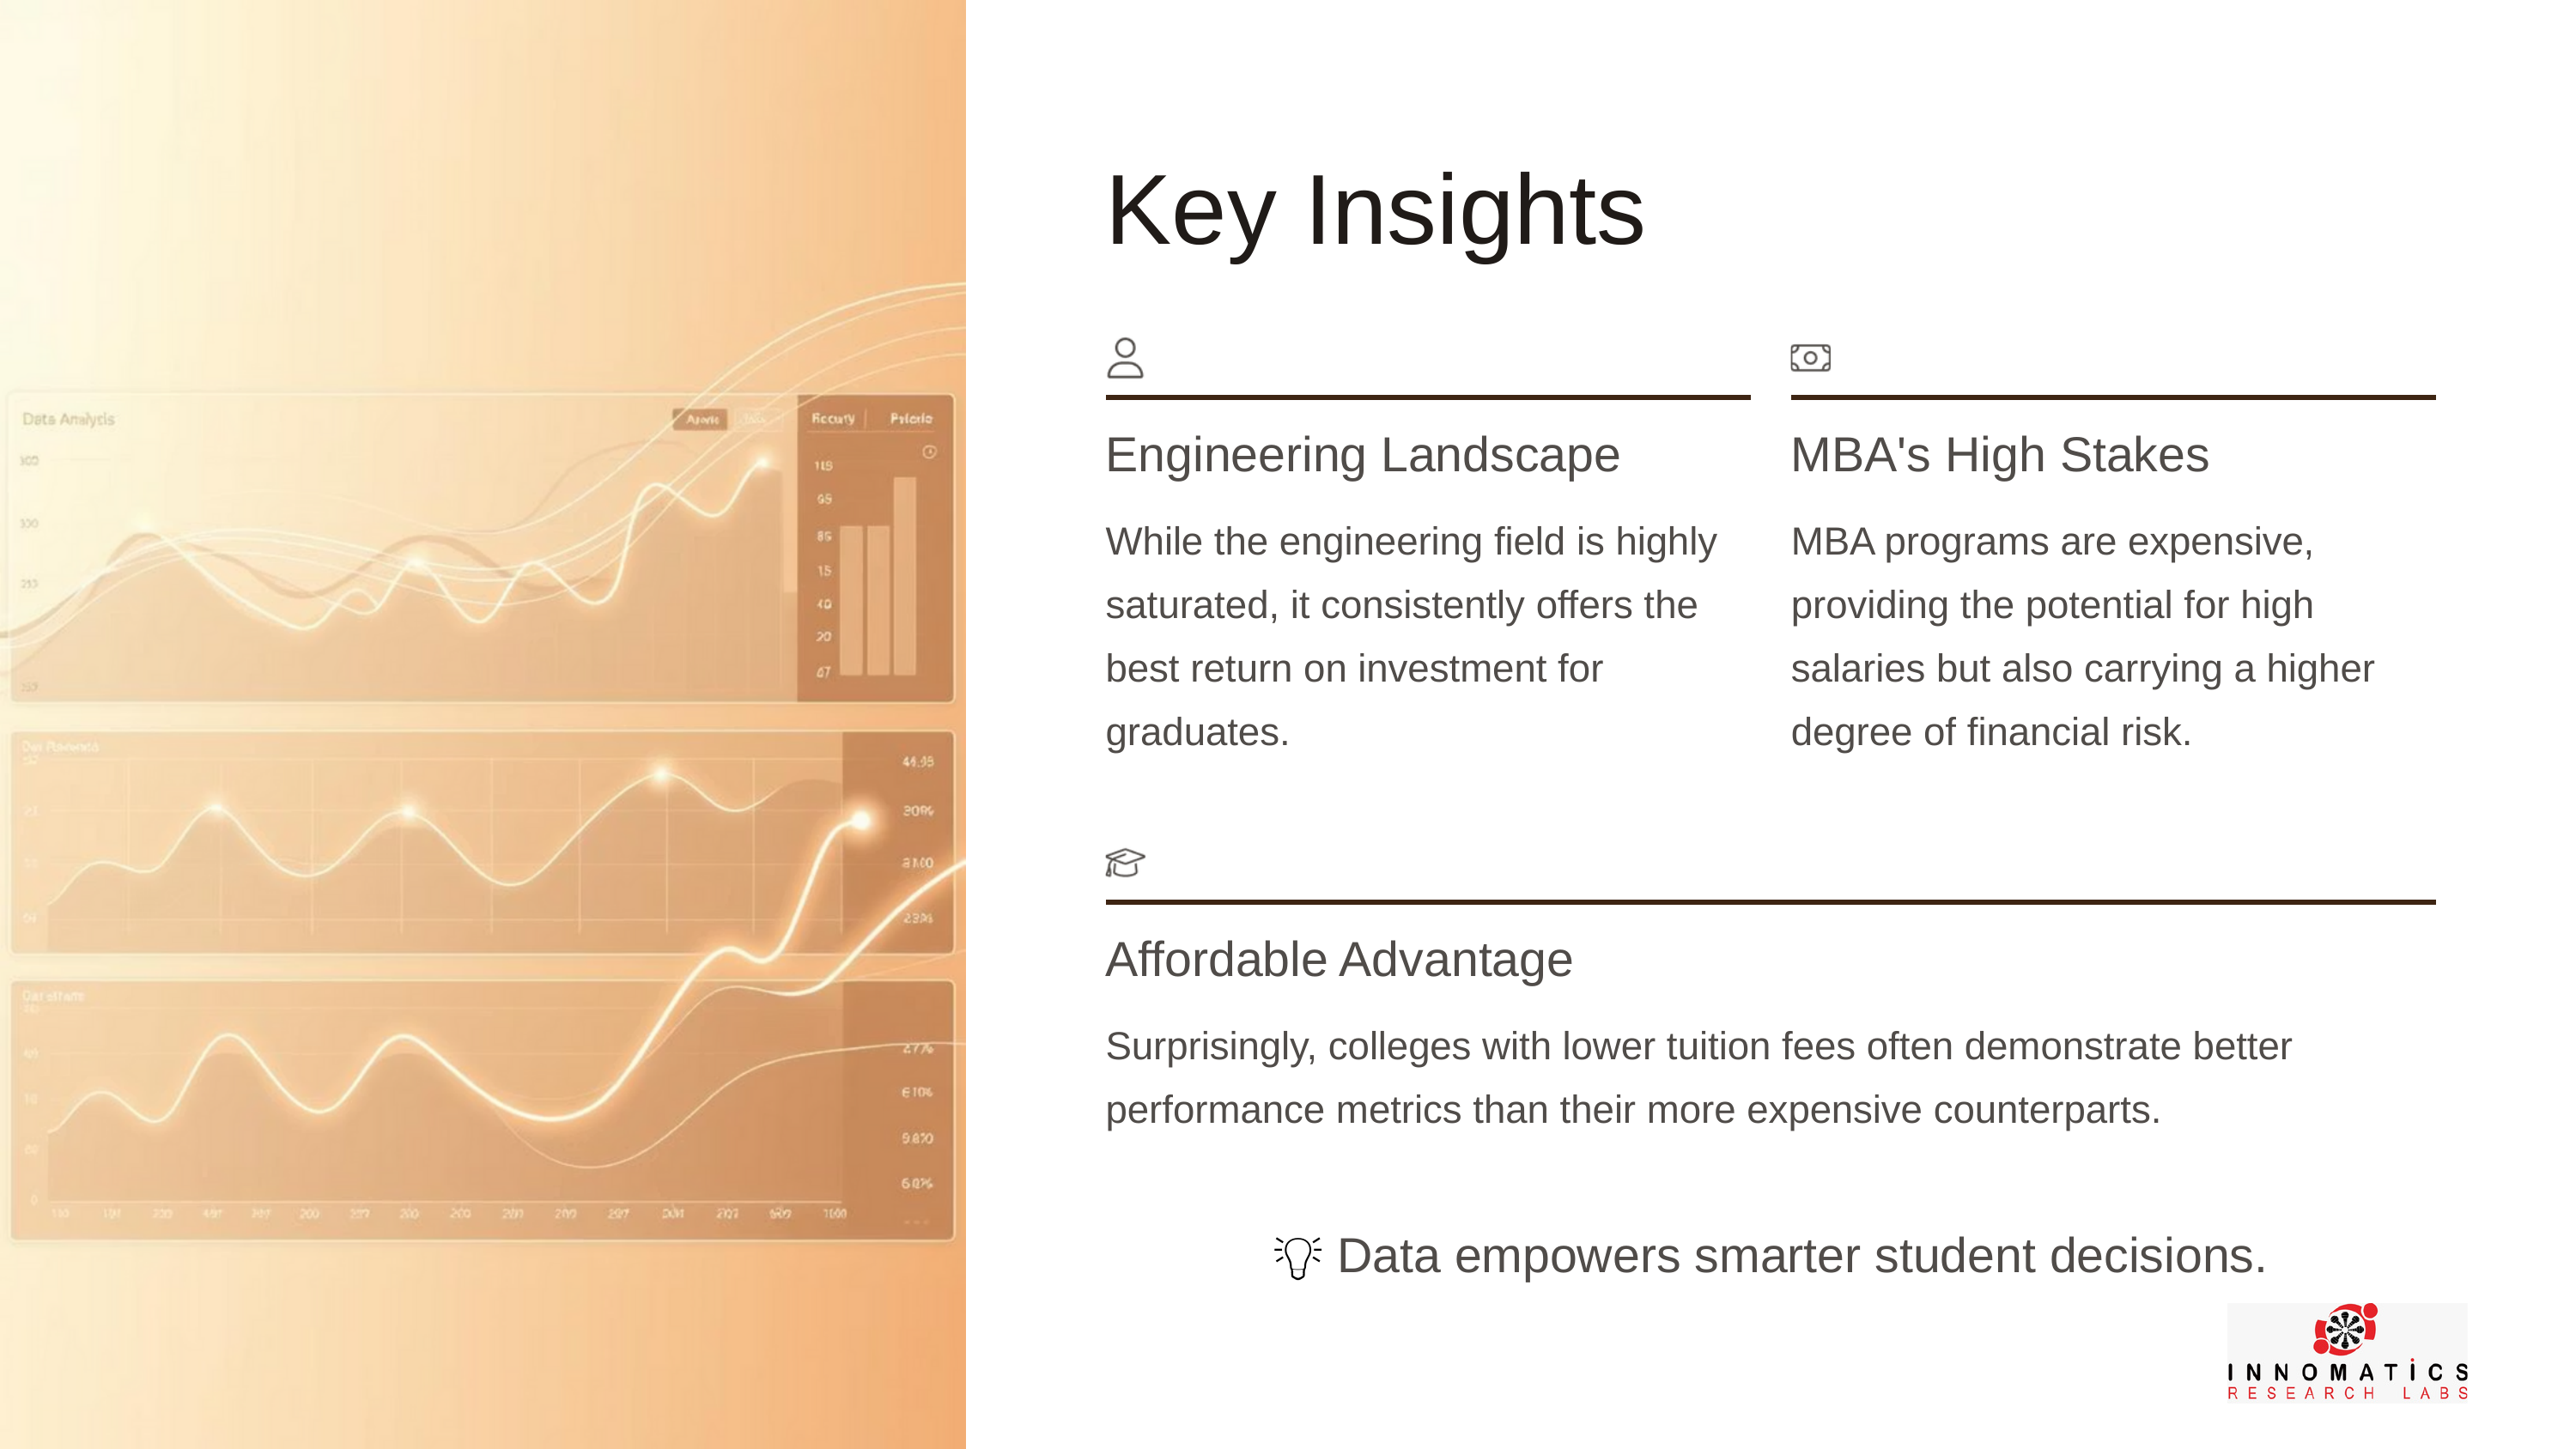

Key Insights

Engineering Landscape
MBA's High Stakes
While the engineering field is highly saturated, it consistently offers the best return on investment for graduates.
MBA programs are expensive, providing the potential for high salaries but also carrying a higher degree of financial risk.

Affordable Advantage
Surprisingly, colleges with lower tuition fees often demonstrate better performance metrics than their more expensive counterparts.
💡 Data empowers smarter student decisions.